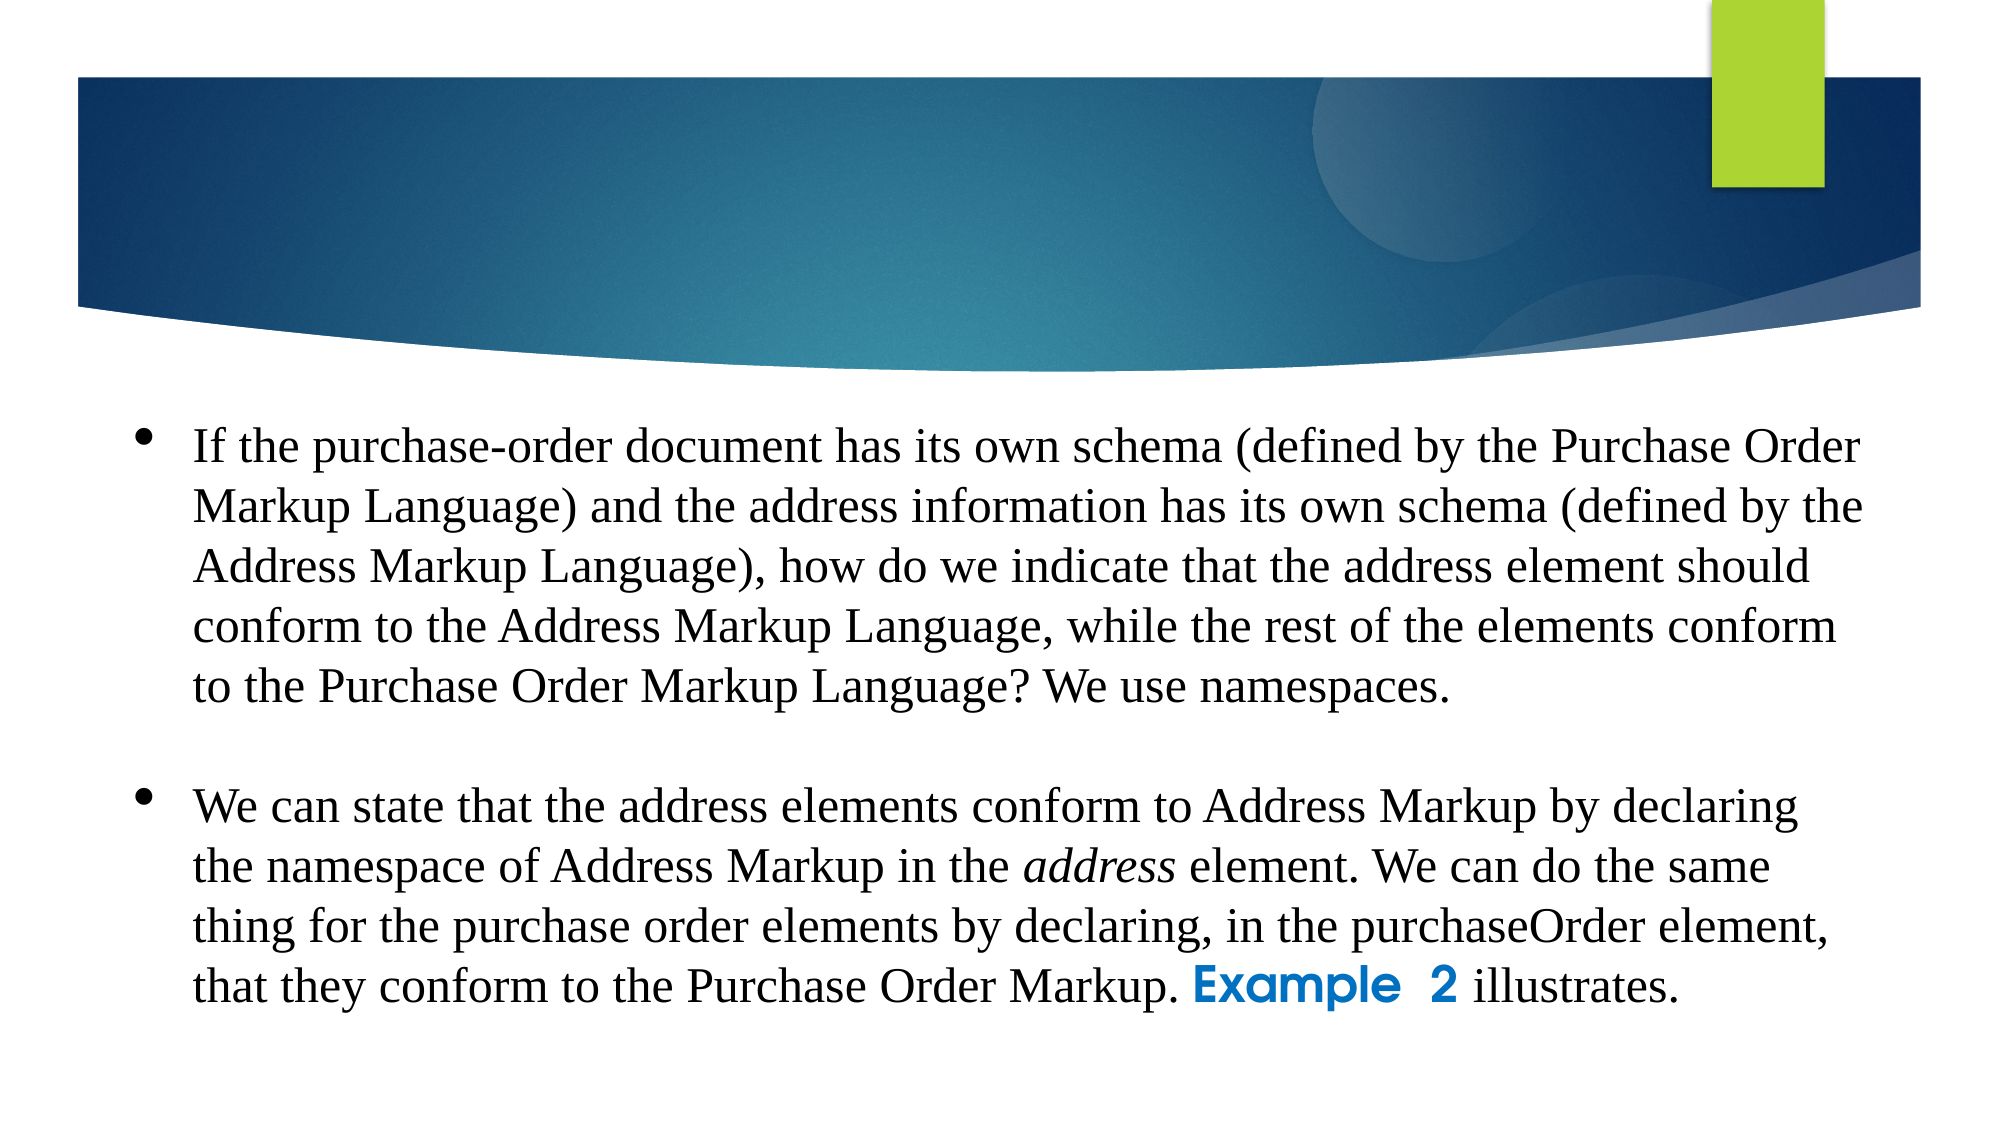

If the purchase-order document has its own schema (defined by the Purchase Order Markup Language) and the address information has its own schema (defined by the Address Markup Language), how do we indicate that the address element should conform to the Address Markup Language, while the rest of the elements conform to the Purchase Order Markup Language? We use namespaces.

We can state that the address elements conform to Address Markup by declaring the namespace of Address Markup in the address element. We can do the same thing for the purchase order elements by declaring, in the purchaseOrder element, that they conform to the Purchase Order Markup. Example  2 illustrates.